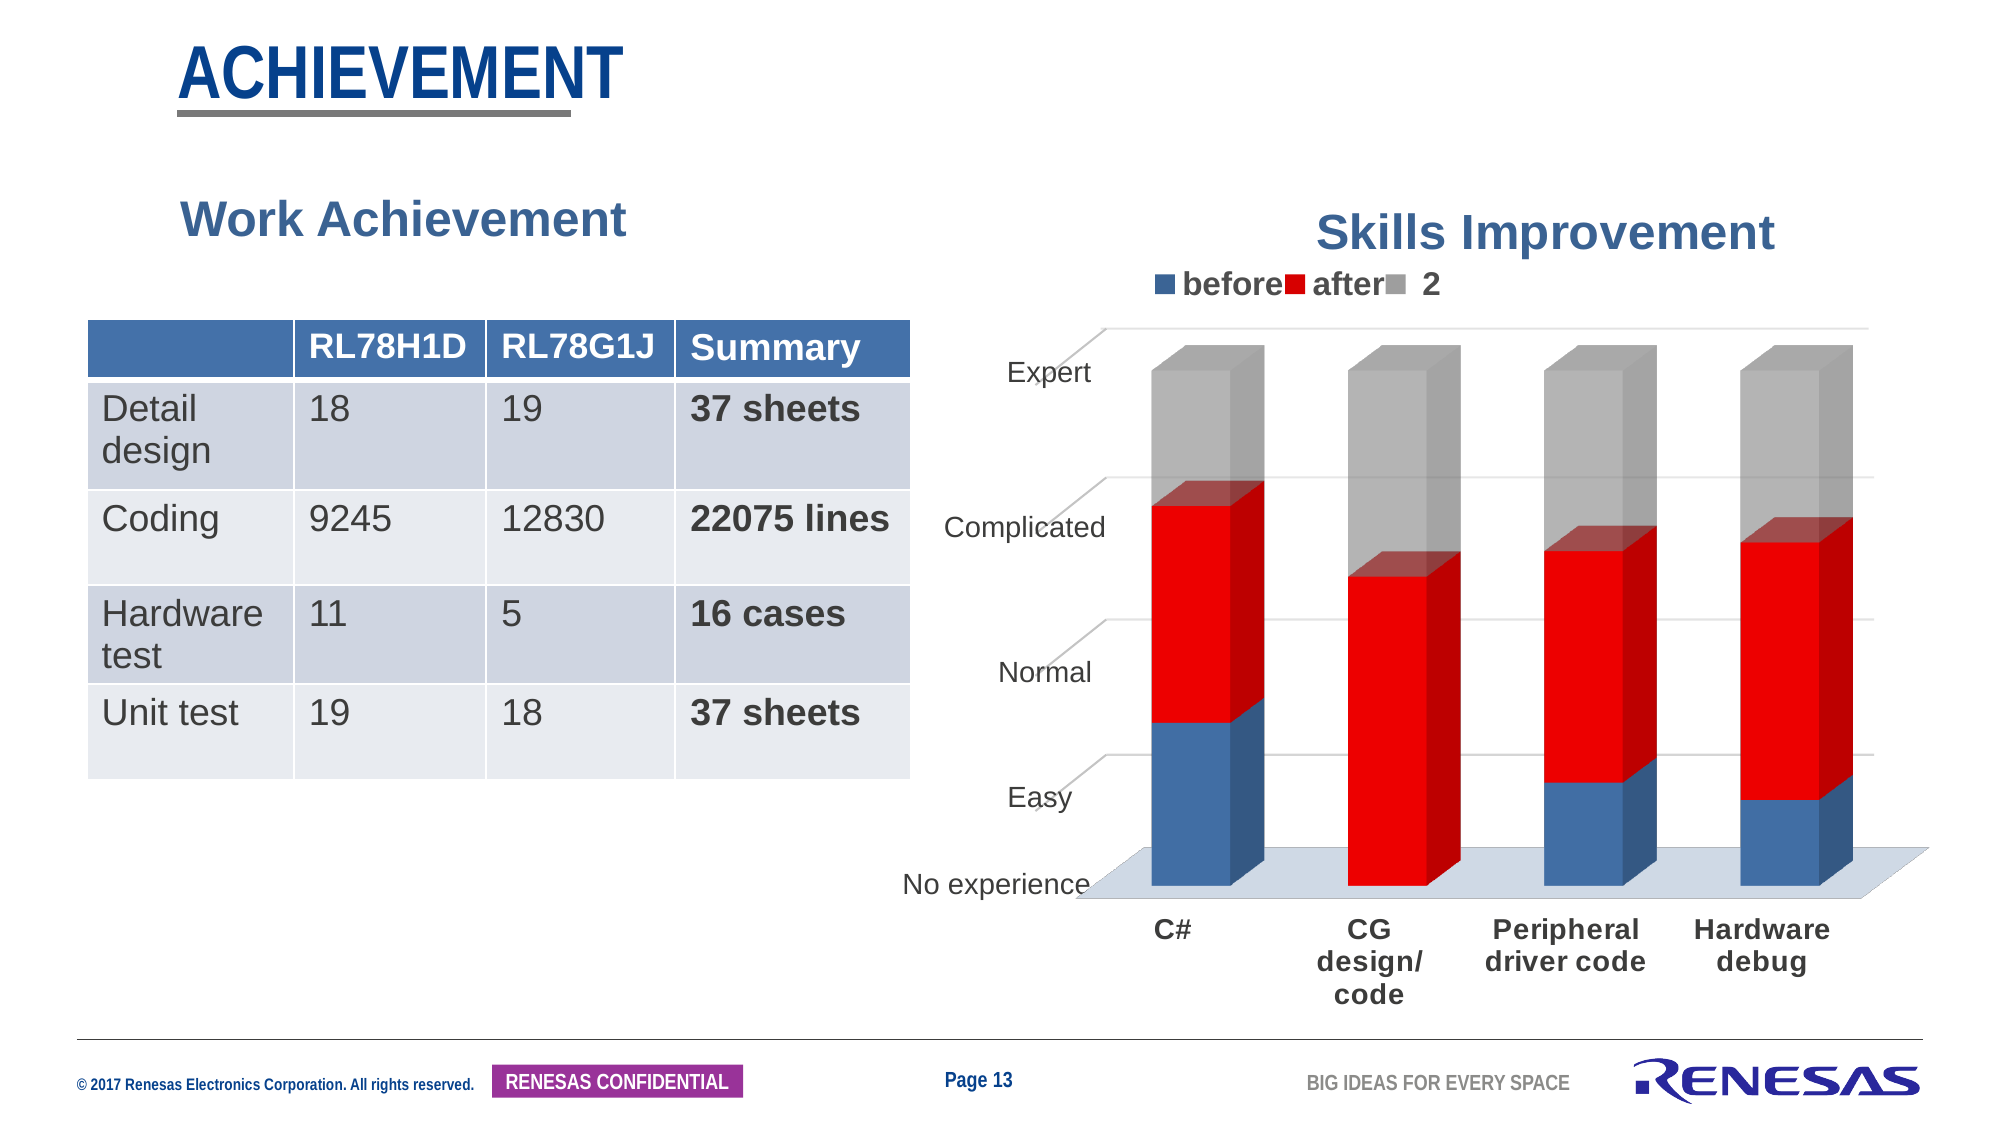

# Achievement

[unsupported chart]

Work Achievement
|  | RL78H1D | RL78G1J | Summary |
| --- | --- | --- | --- |
| Detail design | 18 | 19 | 37 sheets |
| Coding | 9245 | 12830 | 22075 lines |
| Hardware test | 11 | 5 | 16 cases |
| Unit test | 19 | 18 | 37 sheets |
Expert
Complicated
Normal
Easy
No experience
Page 13